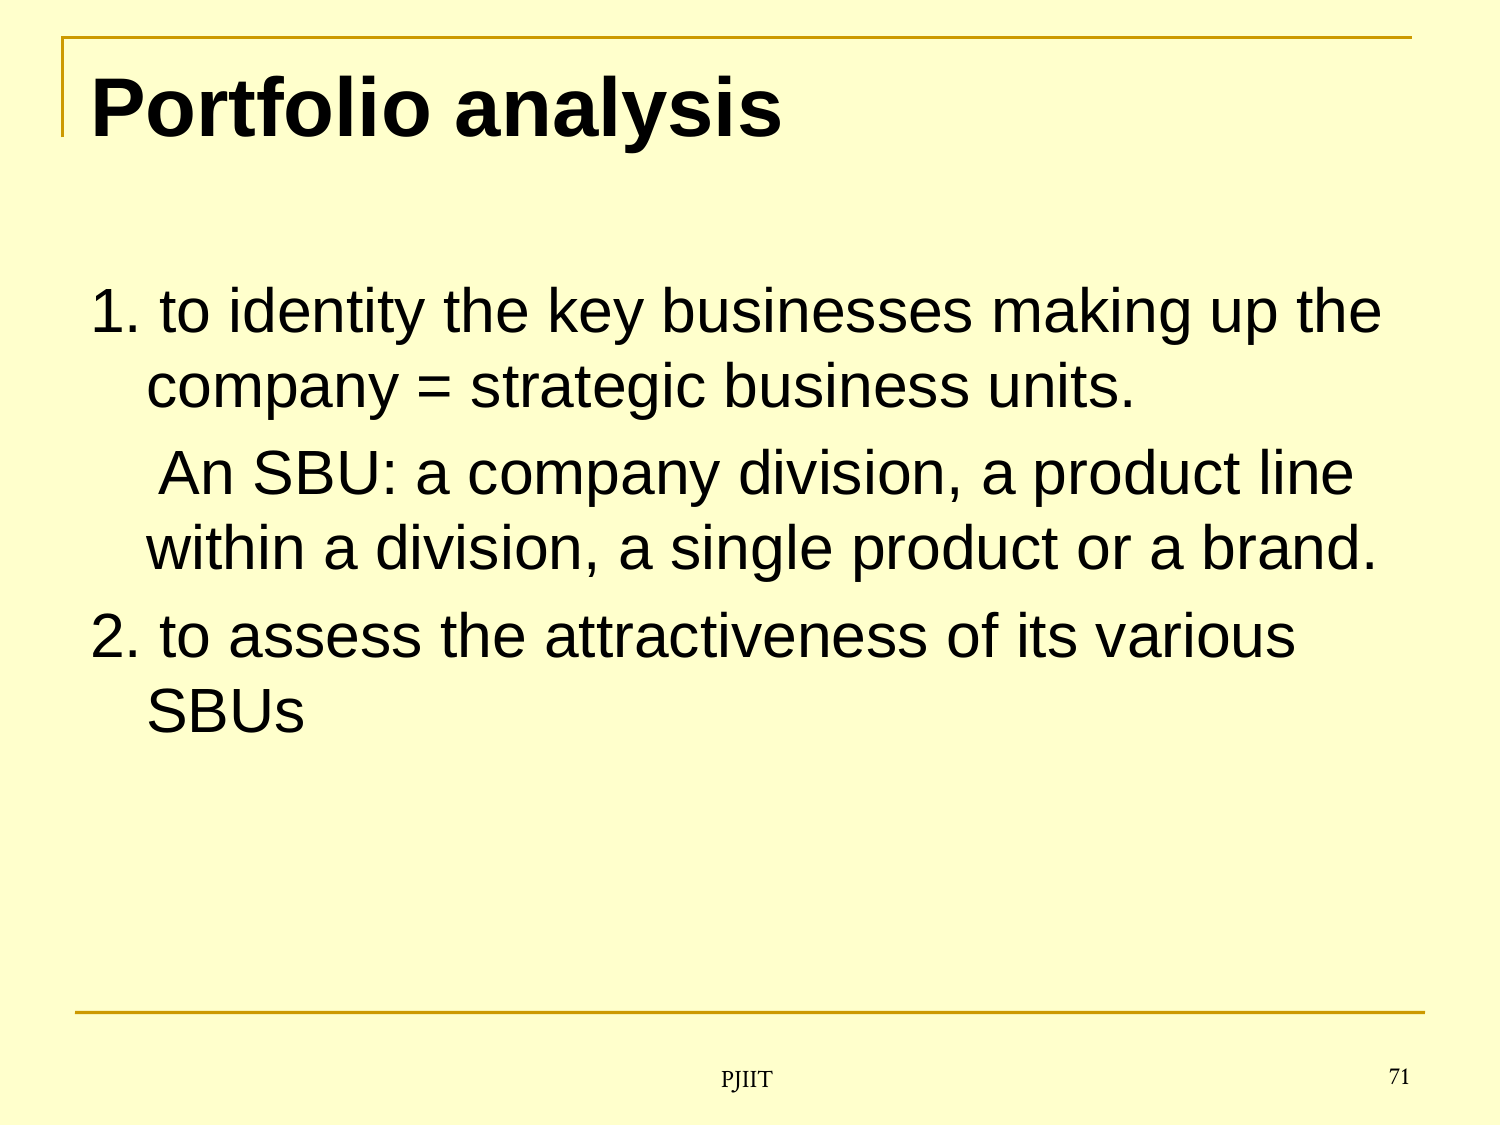

# Portfolio analysis
1. to identity the key businesses making up the company = strategic business units.
    An SBU: a company division, a product line within a division, a single product or a brand.
2. to assess the attractiveness of its various SBUs
71
PJIIT